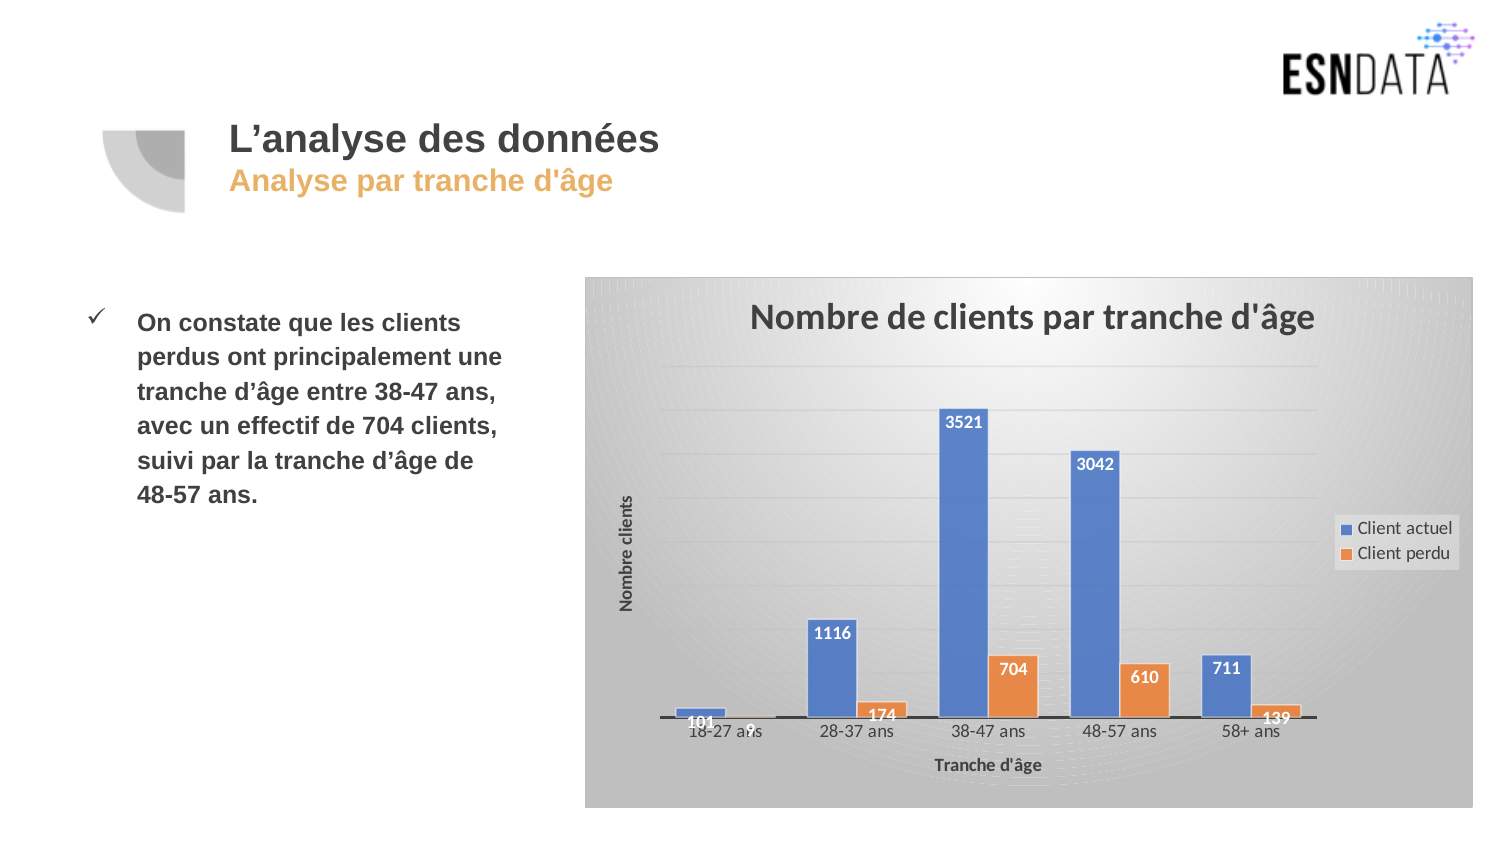

# L’analyse des données Analyse par tranche d'âge

### Chart: Nombre de clients par tranche d'âge

| Category | Client actuel | Client perdu |
|---|---|---|
| 18-27 ans | 101.0 | 9.0 |
| 28-37 ans | 1116.0 | 174.0 |
| 38-47 ans | 3521.0 | 704.0 |
| 48-57 ans | 3042.0 | 610.0 |
| 58+ ans | 711.0 | 139.0 |
On constate que les clients perdus ont principalement une tranche d’âge entre 38-47 ans, avec un effectif de 704 clients, suivi par la tranche d’âge de 48-57 ans.